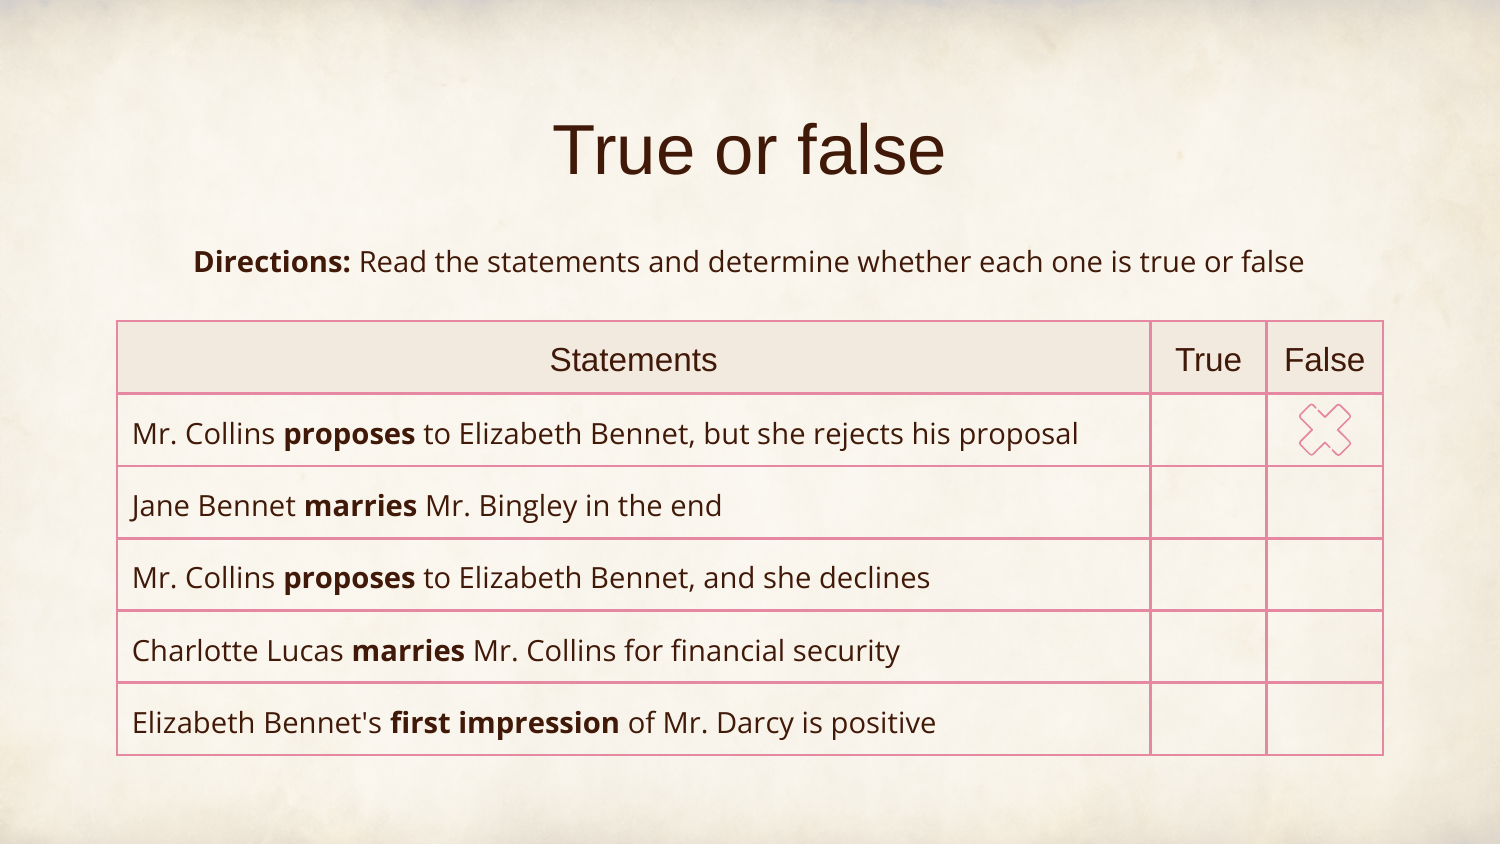

# True or false
Directions: Read the statements and determine whether each one is true or false
| Statements | True | False |
| --- | --- | --- |
| Mr. Collins proposes to Elizabeth Bennet, but she rejects his proposal |  |  |
| Jane Bennet marries Mr. Bingley in the end |  |  |
| Mr. Collins proposes to Elizabeth Bennet, and she declines |  |  |
| Charlotte Lucas marries Mr. Collins for financial security |  |  |
| Elizabeth Bennet's first impression of Mr. Darcy is positive |  |  |